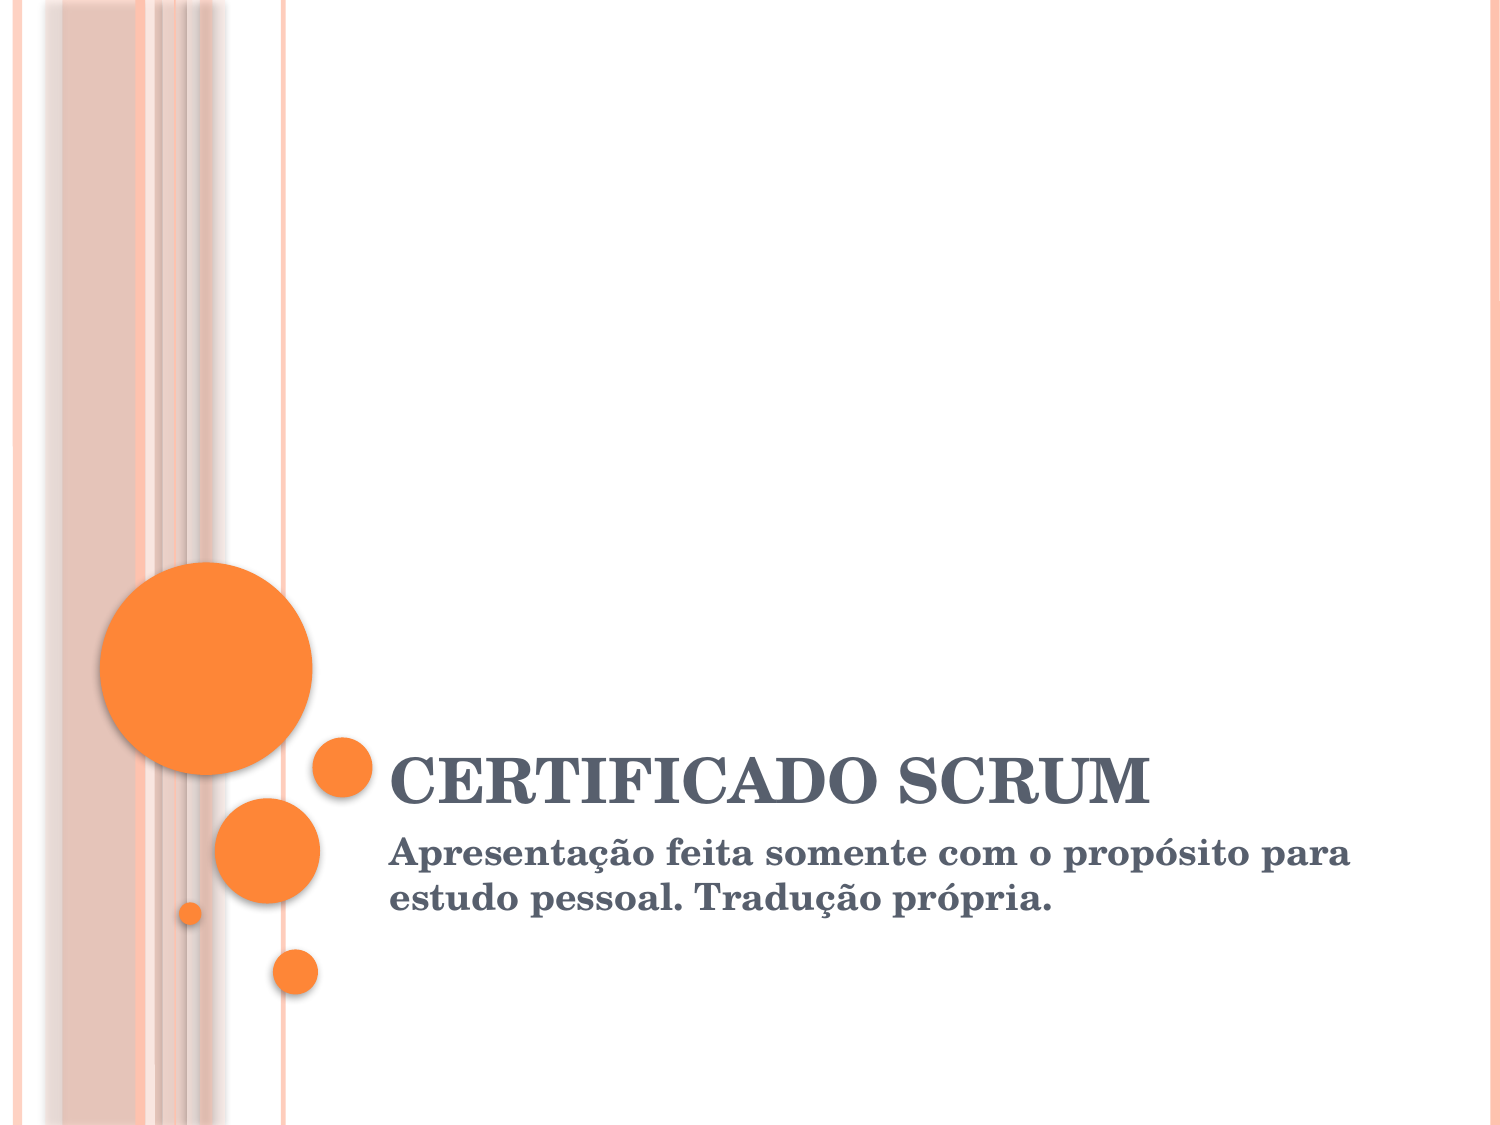

# Certificado Scrum
Apresentação feita somente com o propósito para estudo pessoal. Tradução própria.